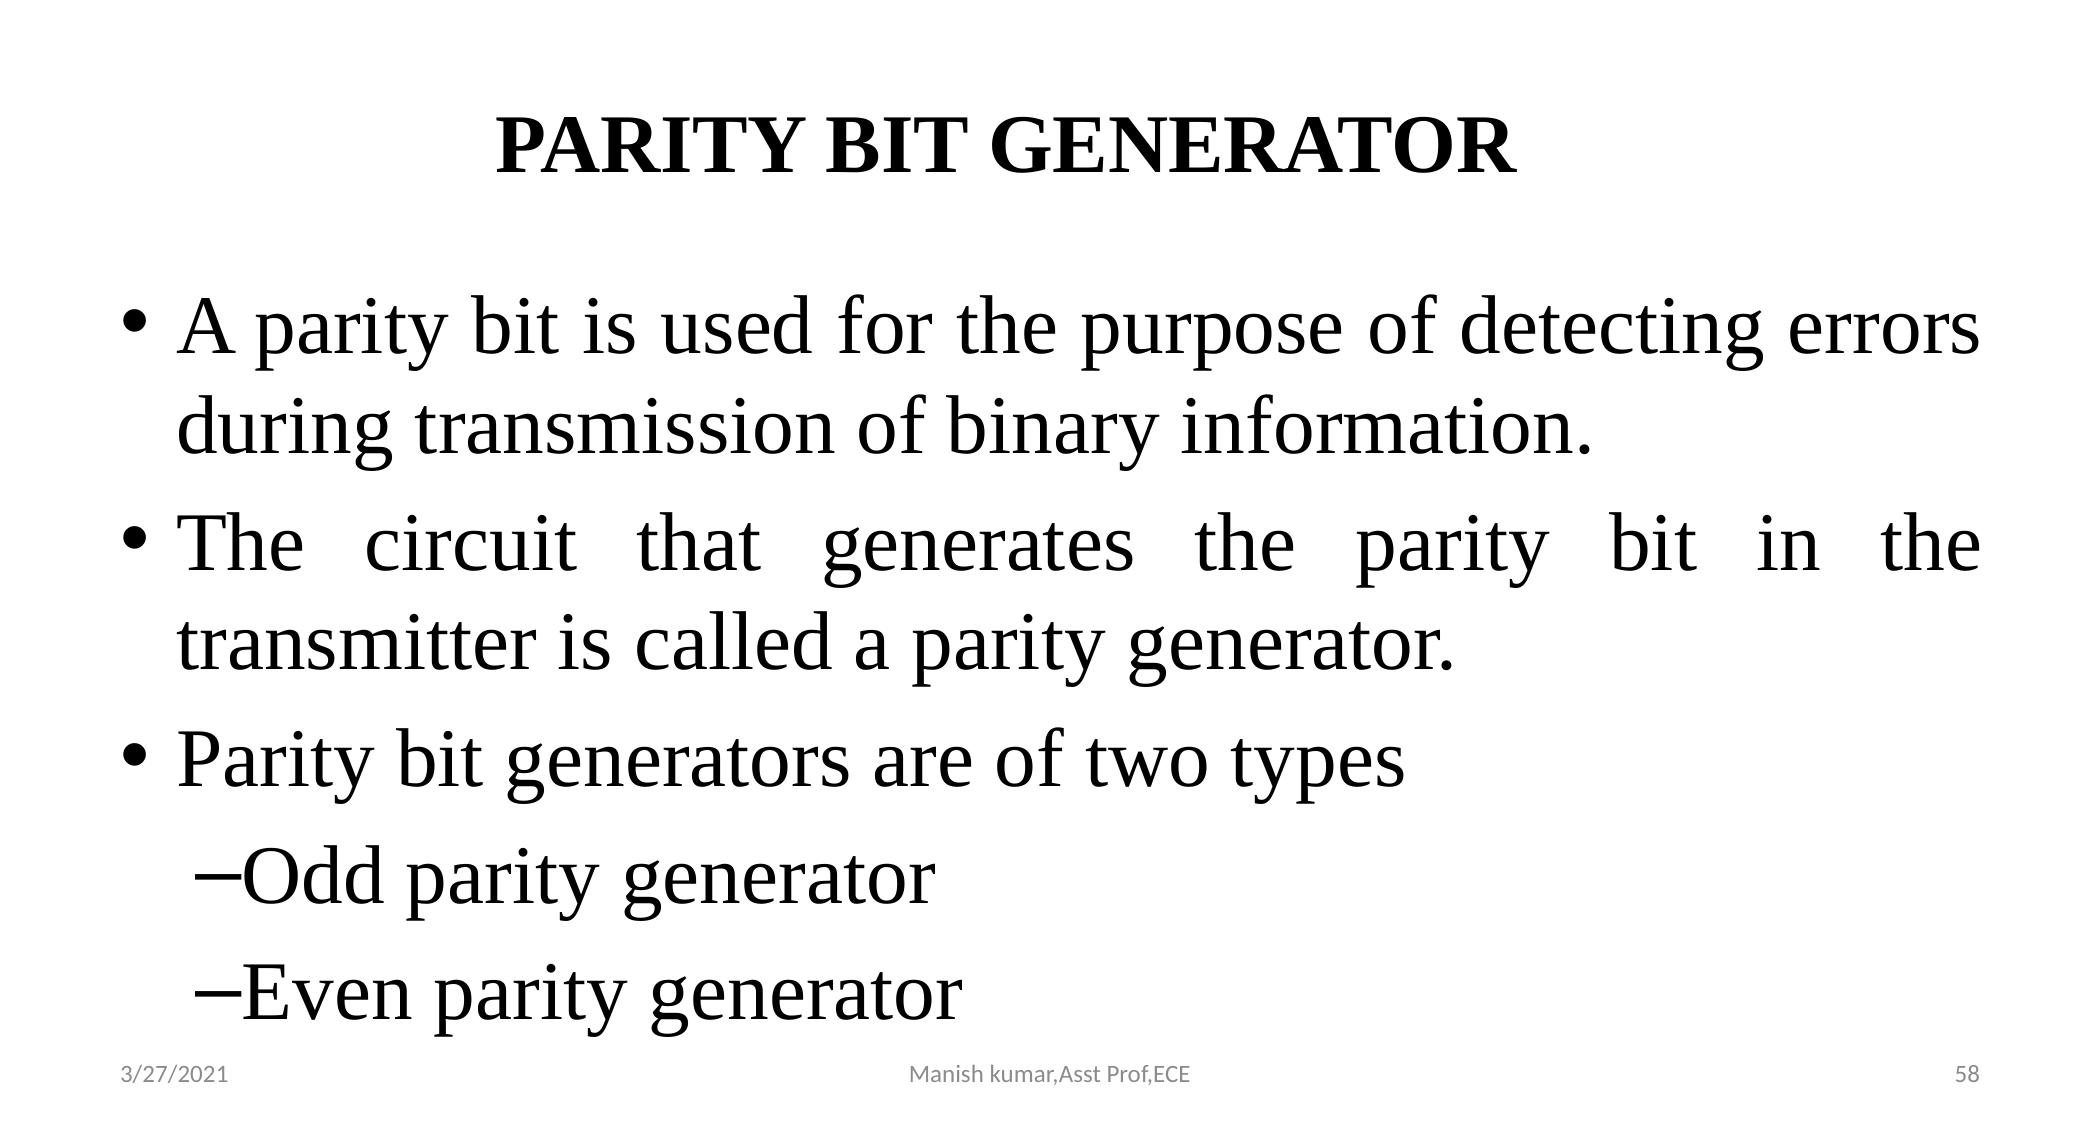

# PARITY BIT GENERATOR
A parity bit is used for the purpose of detecting errors during transmission of binary information.
The circuit that generates the parity bit in the transmitter is called a parity generator.
Parity bit generators are of two types
Odd parity generator
Even parity generator

3/27/2021
Manish kumar,Asst Prof,ECE
58